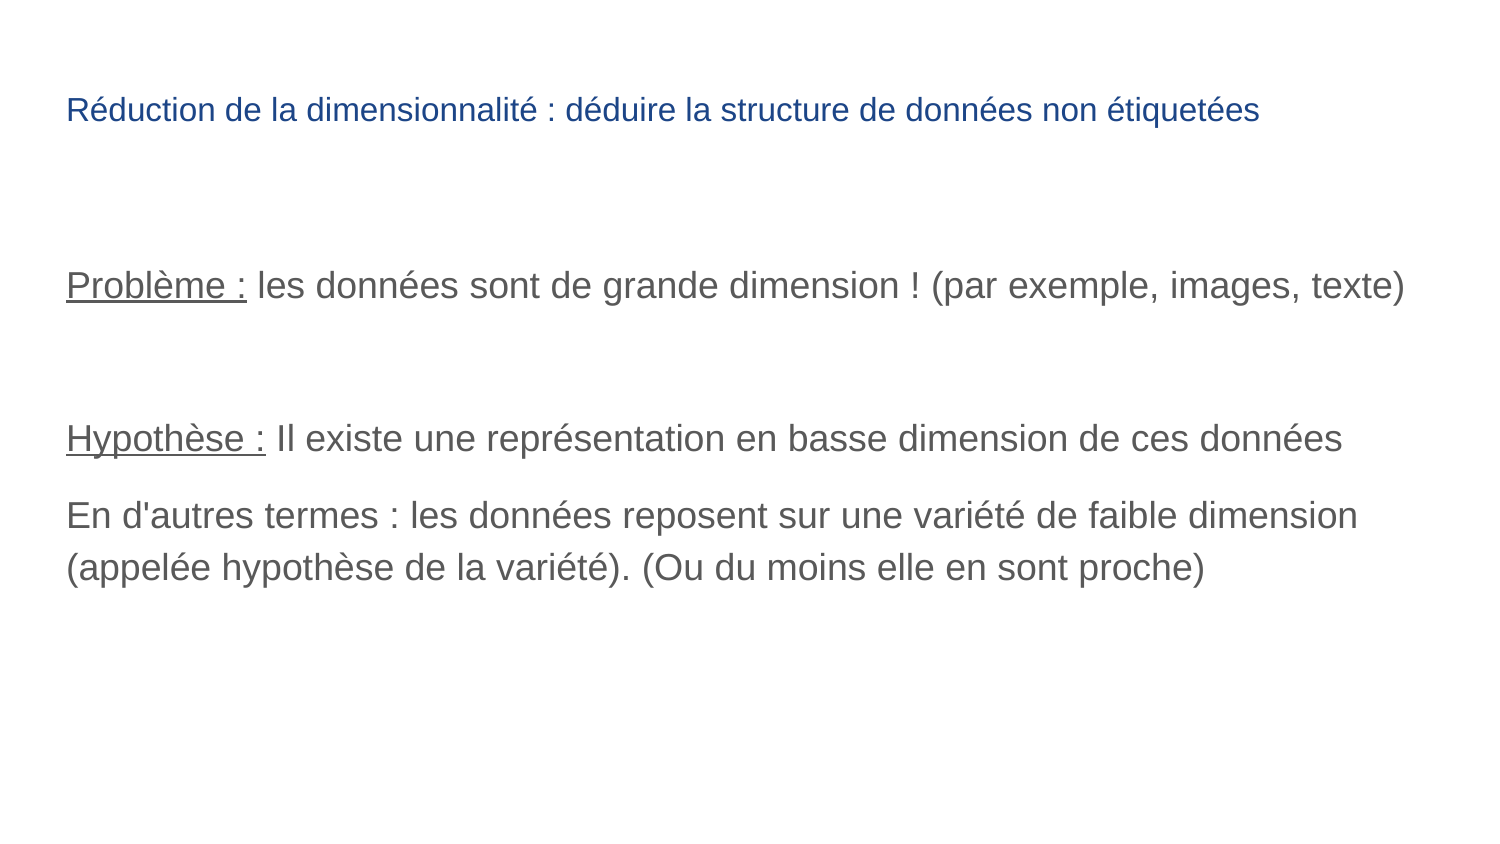

# Réduction de la dimensionnalité : déduire la structure de données non étiquetées

Problème : les données sont de grande dimension ! (par exemple, images, texte)

Hypothèse : Il existe une représentation en basse dimension de ces données
En d'autres termes : les données reposent sur une variété de faible dimension (appelée hypothèse de la variété). (Ou du moins elle en sont proche)